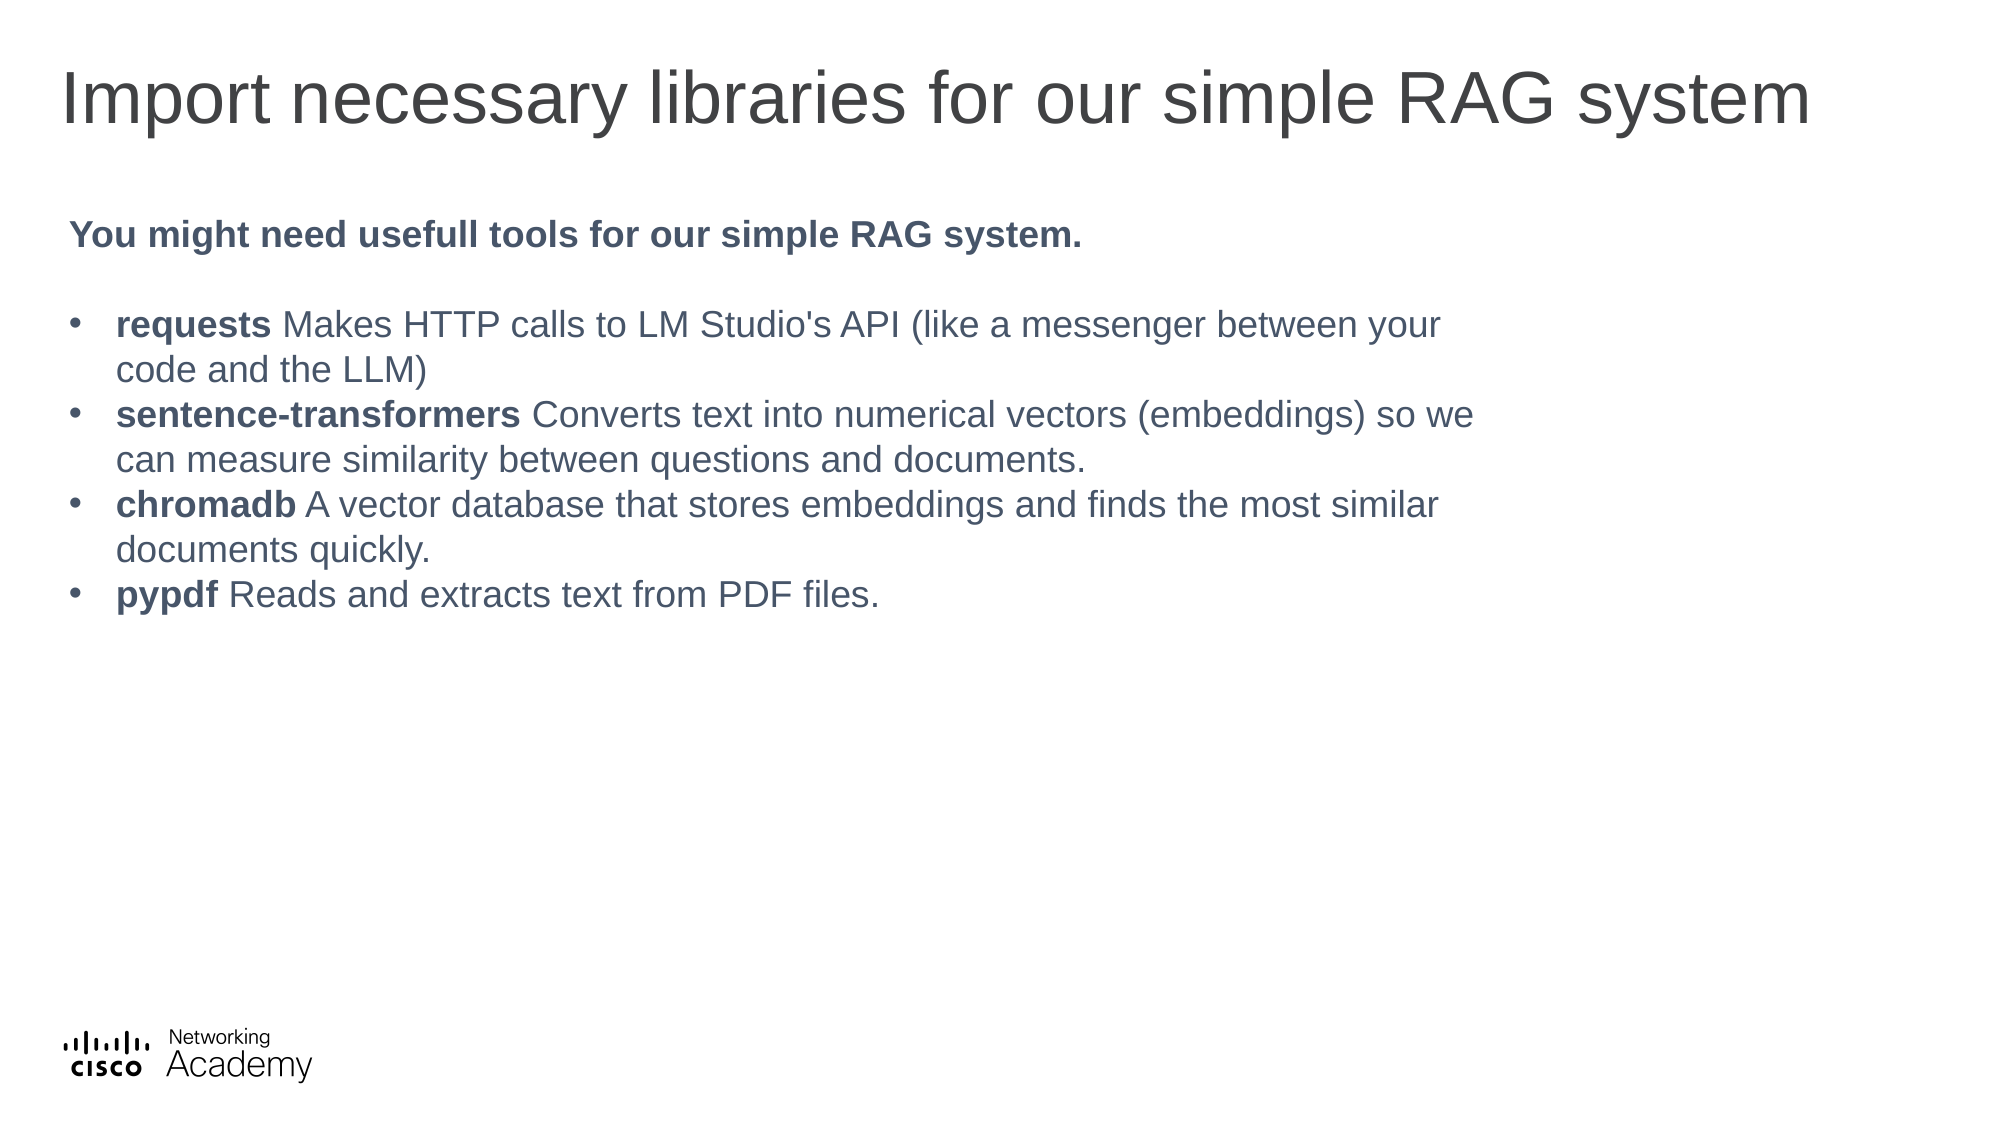

# Import necessary libraries for our simple RAG system
You might need usefull tools for our simple RAG system.

requests Makes HTTP calls to LM Studio's API (like a messenger between your code and the LLM)
sentence-transformers Converts text into numerical vectors (embeddings) so we can measure similarity between questions and documents.
chromadb A vector database that stores embeddings and finds the most similar documents quickly.
pypdf Reads and extracts text from PDF files.